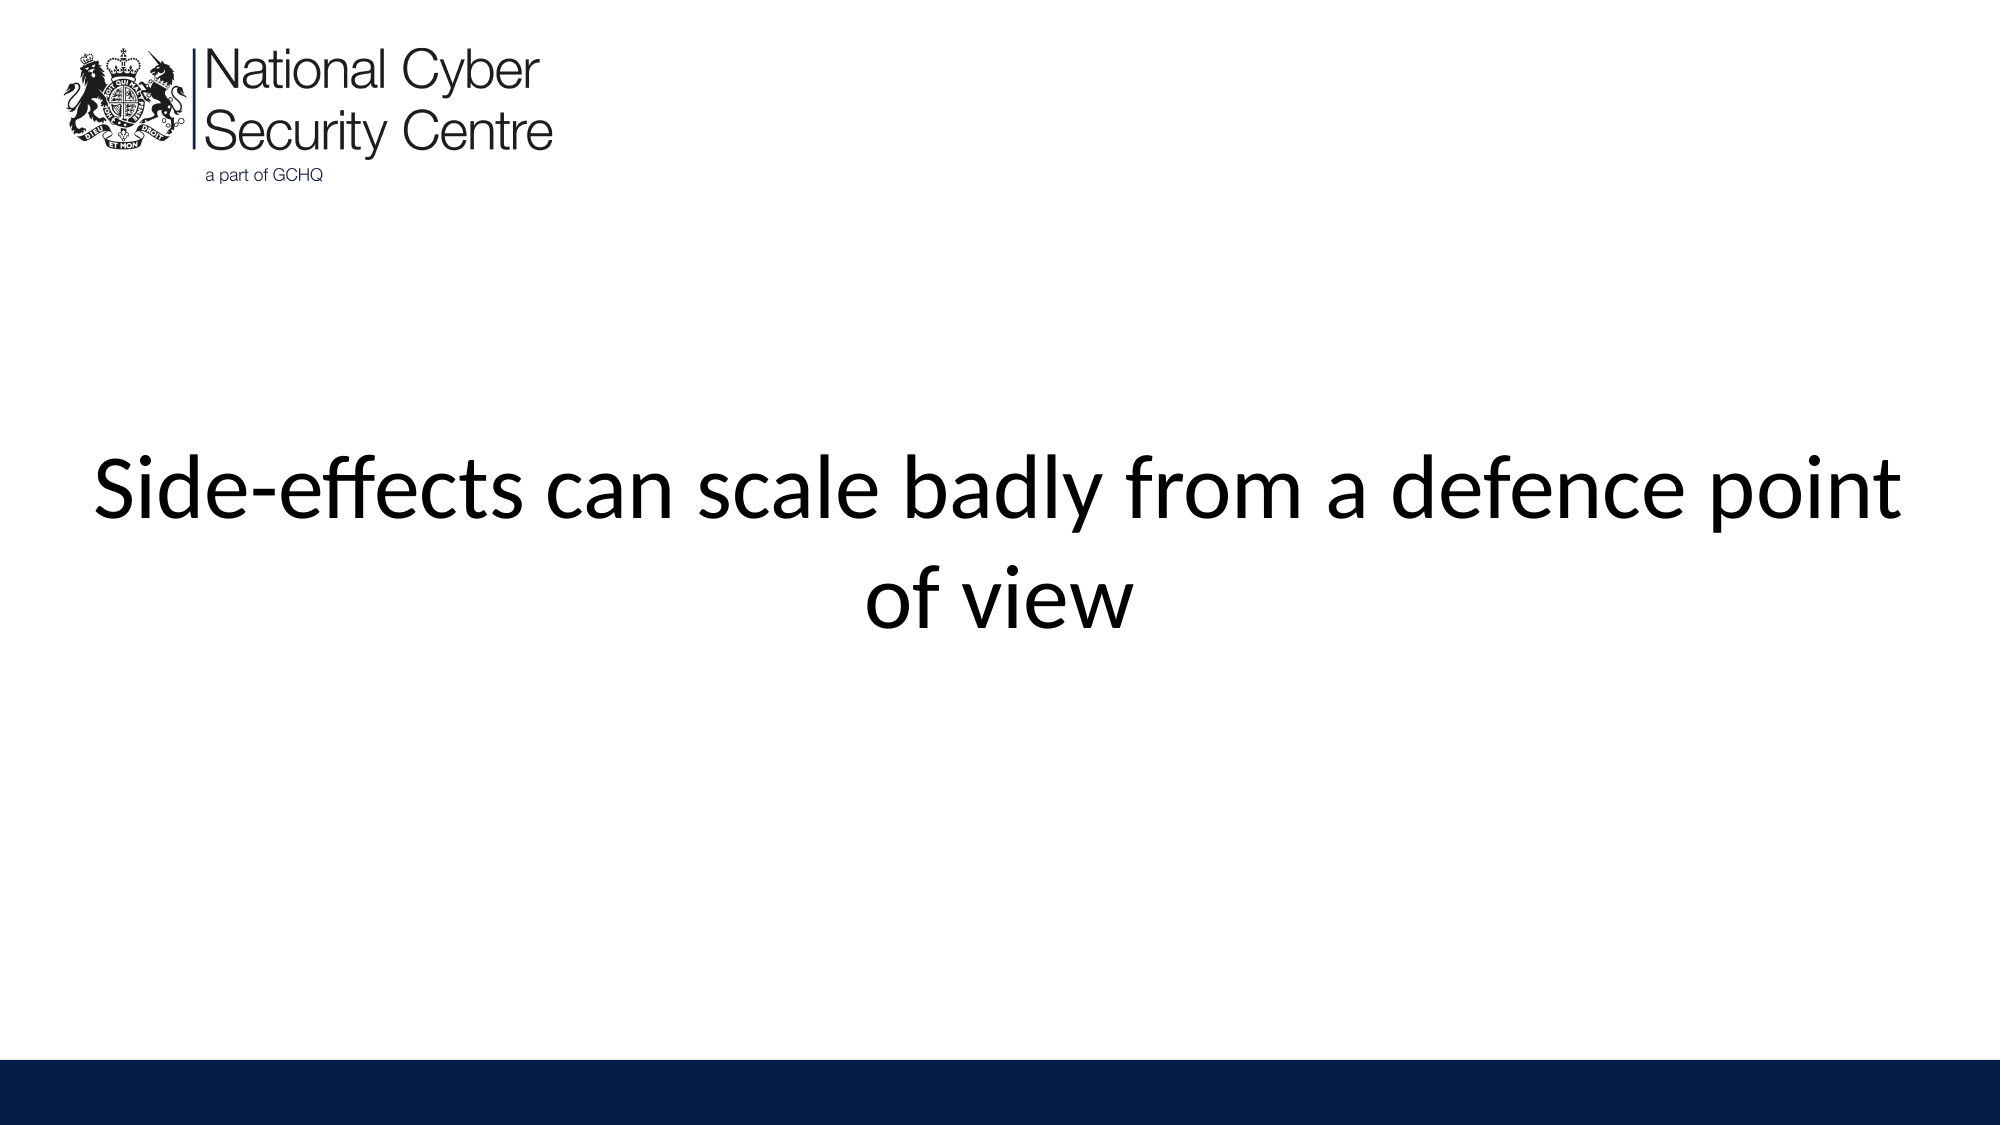

#

Side-effects can scale badly from a defence point of view